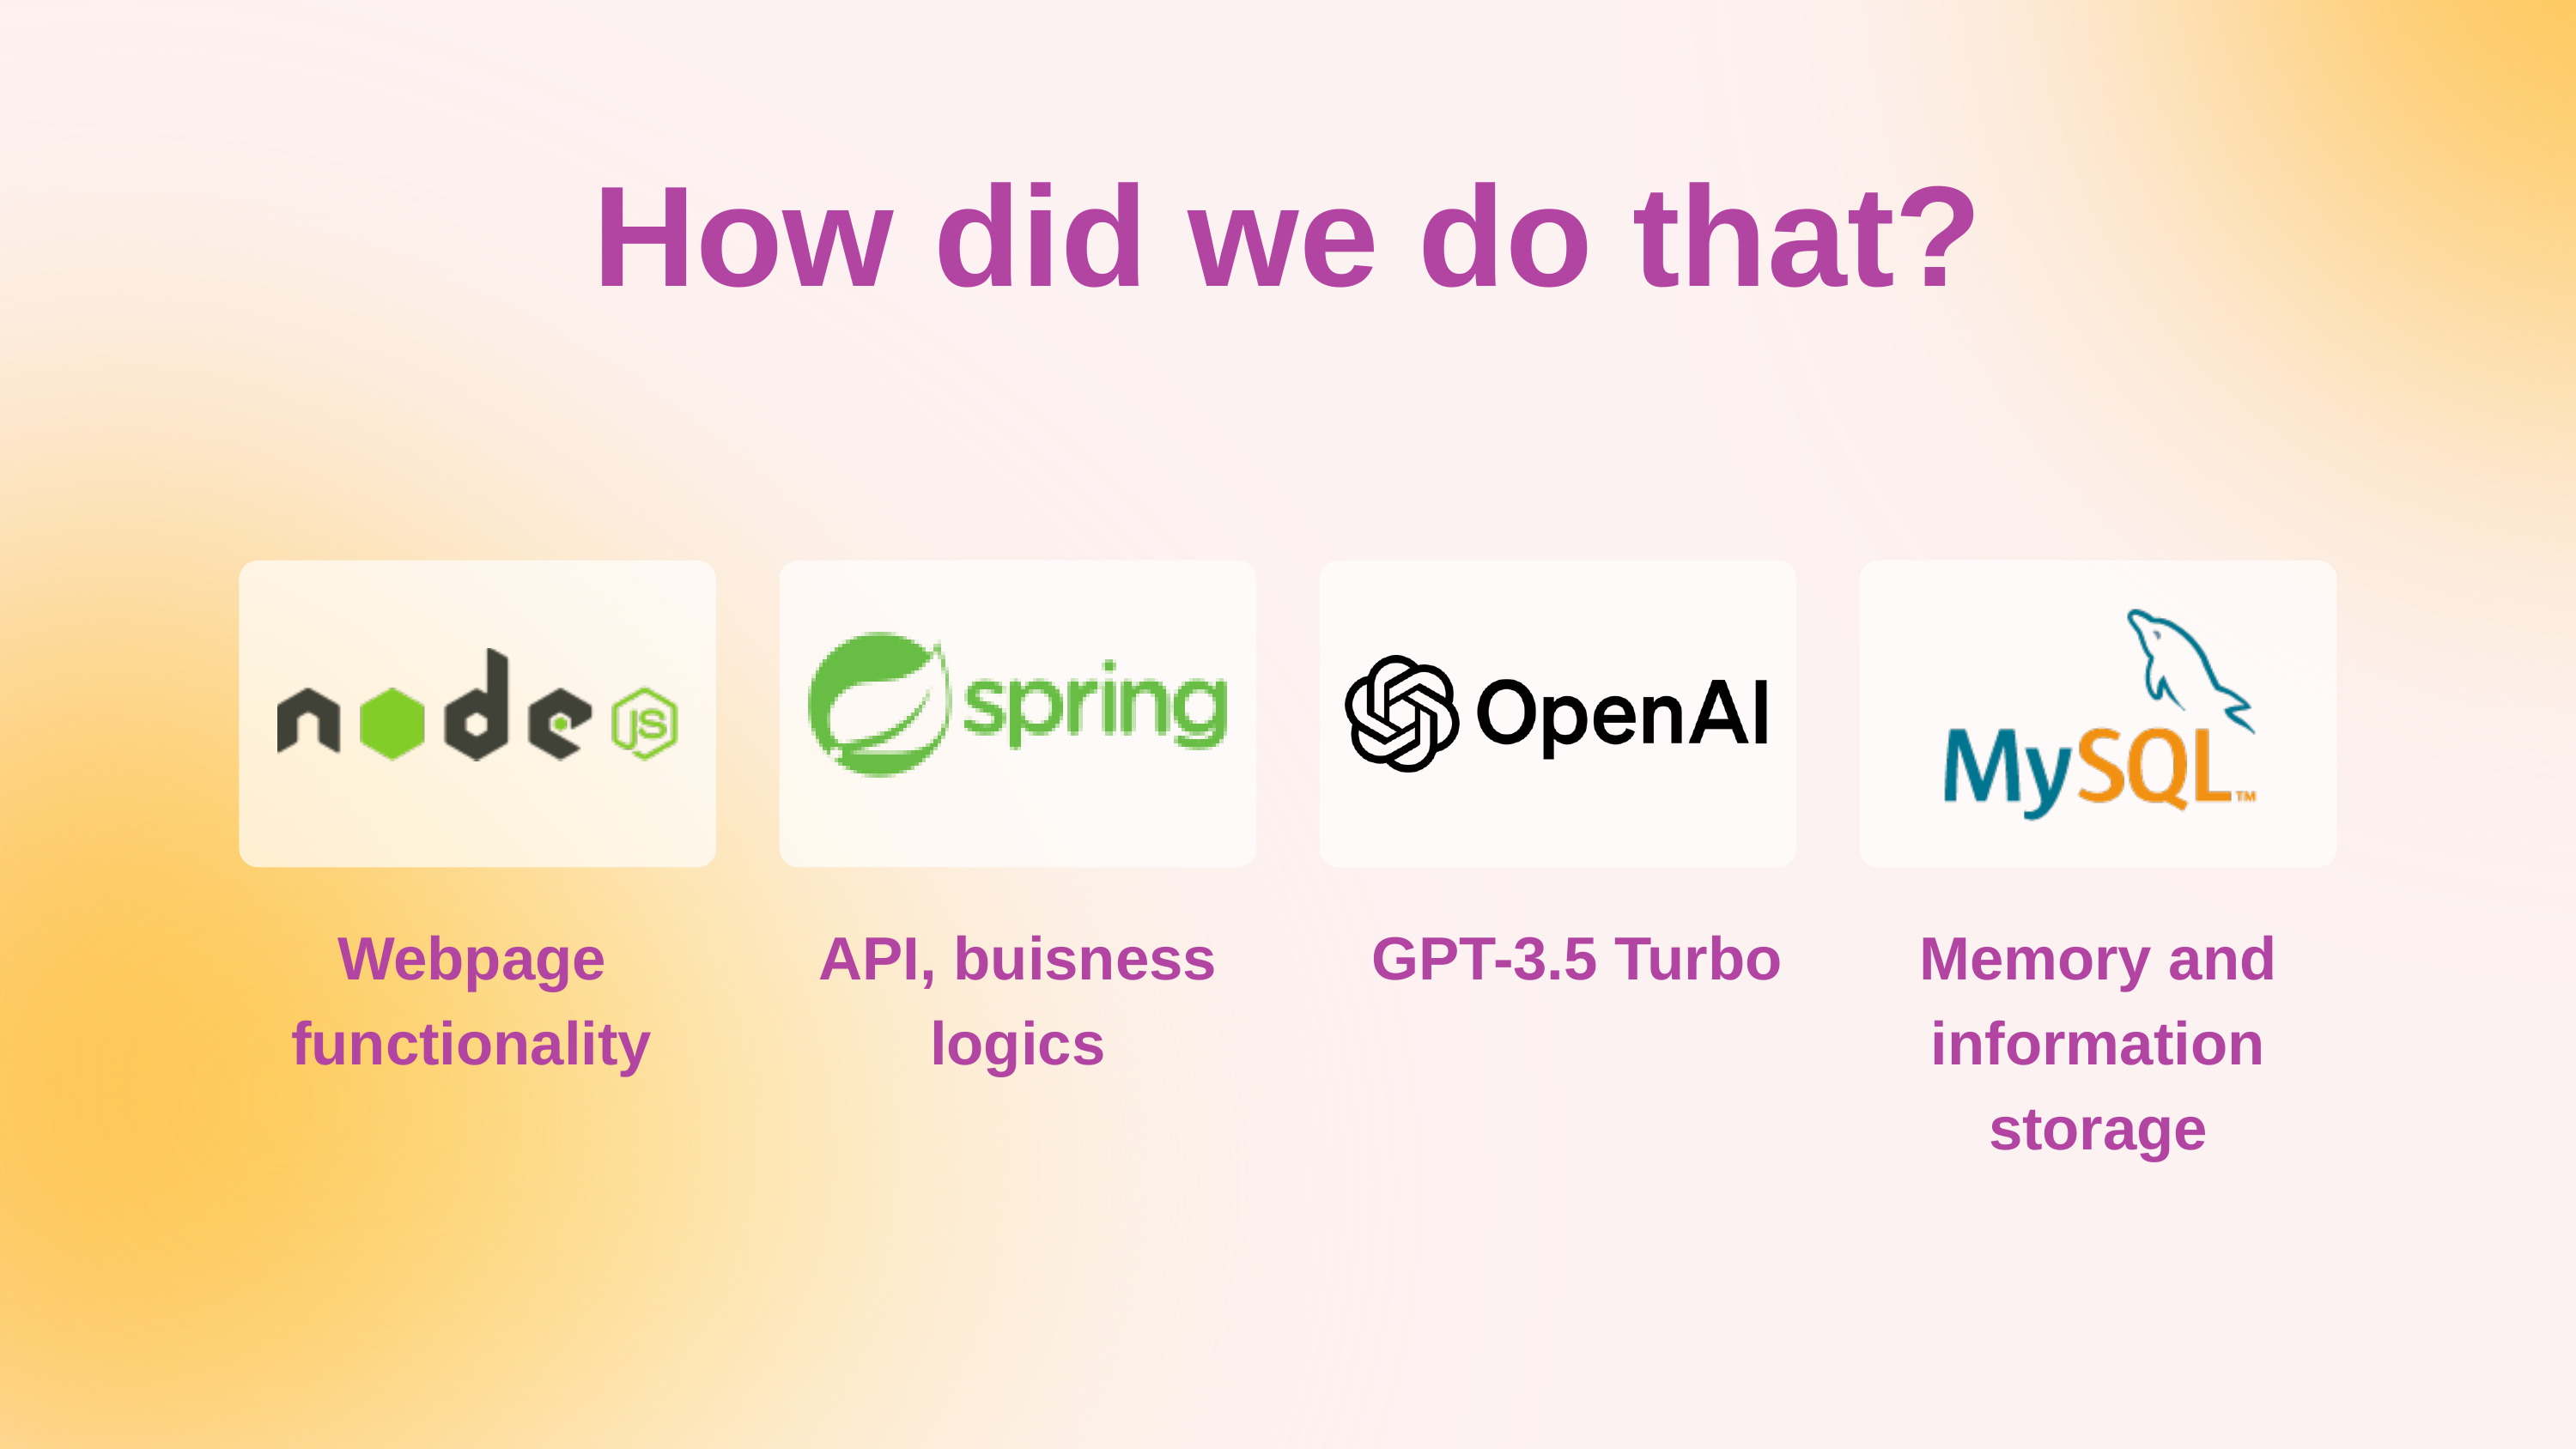

How did we do that?

Webpage
functionality
API, buisness
logics
GPT-3.5 Turbo
Memory and information storage